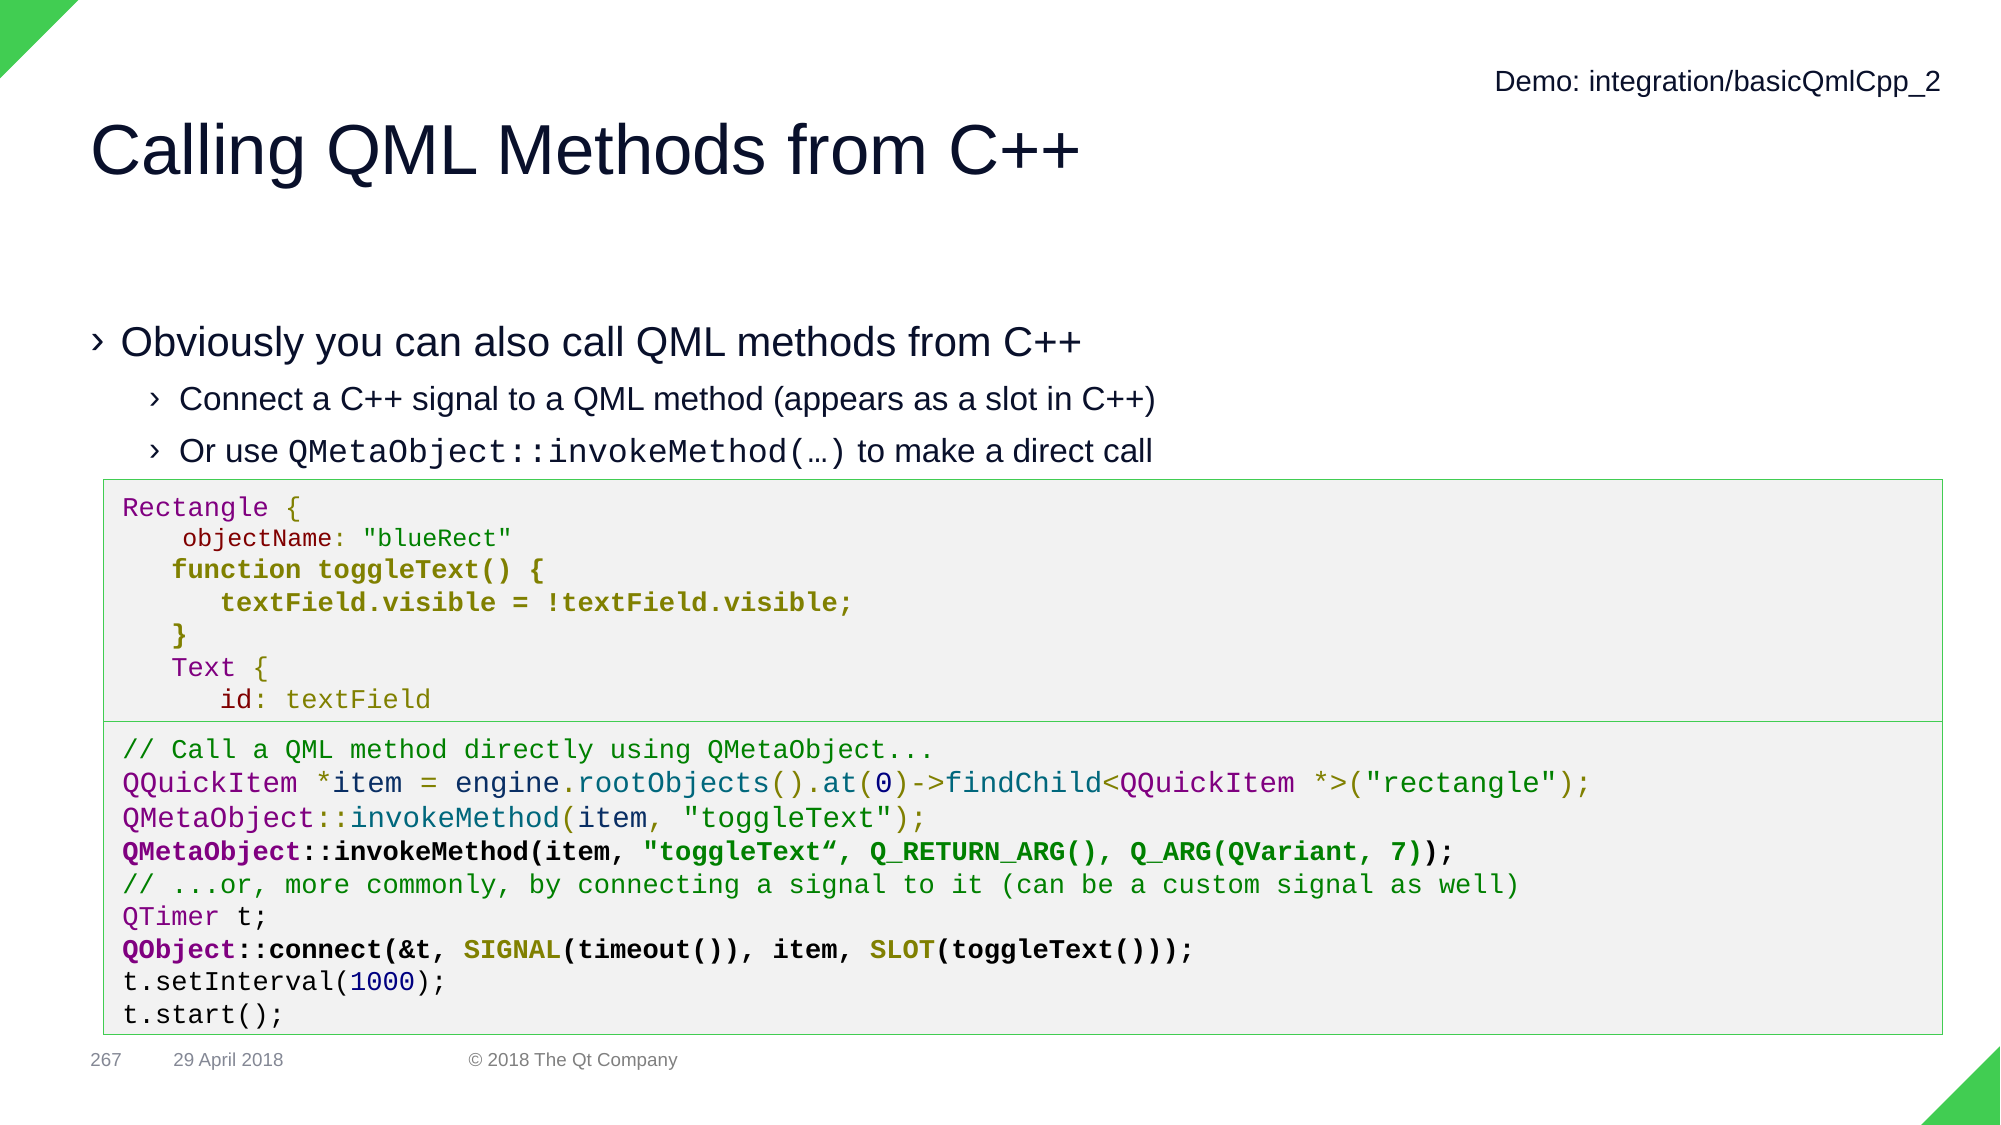

Demo: integration/basicQmlCpp_2
# Calling QML Methods from C++
Obviously you can also call QML methods from C++
Connect a C++ signal to a QML method (appears as a slot in C++)
Or use QMetaObject::invokeMethod(…) to make a direct call

Rectangle {
    objectName: "blueRect"
   function toggleText() {
      textField.visible = !textField.visible;
   }
   Text {
      id: textField
      // ...

// Call a QML method directly using QMetaObject...
QQuickItem *item = engine.rootObjects().at(0)->findChild<QQuickItem *>("rectangle"); QMetaObject::invokeMethod(item, "toggleText");
QMetaObject::invokeMethod(item, "toggleText“, Q_RETURN_ARG(), Q_ARG(QVariant, 7));
// ...or, more commonly, by connecting a signal to it (can be a custom signal as well)
QTimer t;
QObject::connect(&t, SIGNAL(timeout()), item, SLOT(toggleText()));
t.setInterval(1000);
t.start();
267
© 2018 The Qt Company
29 April 2018